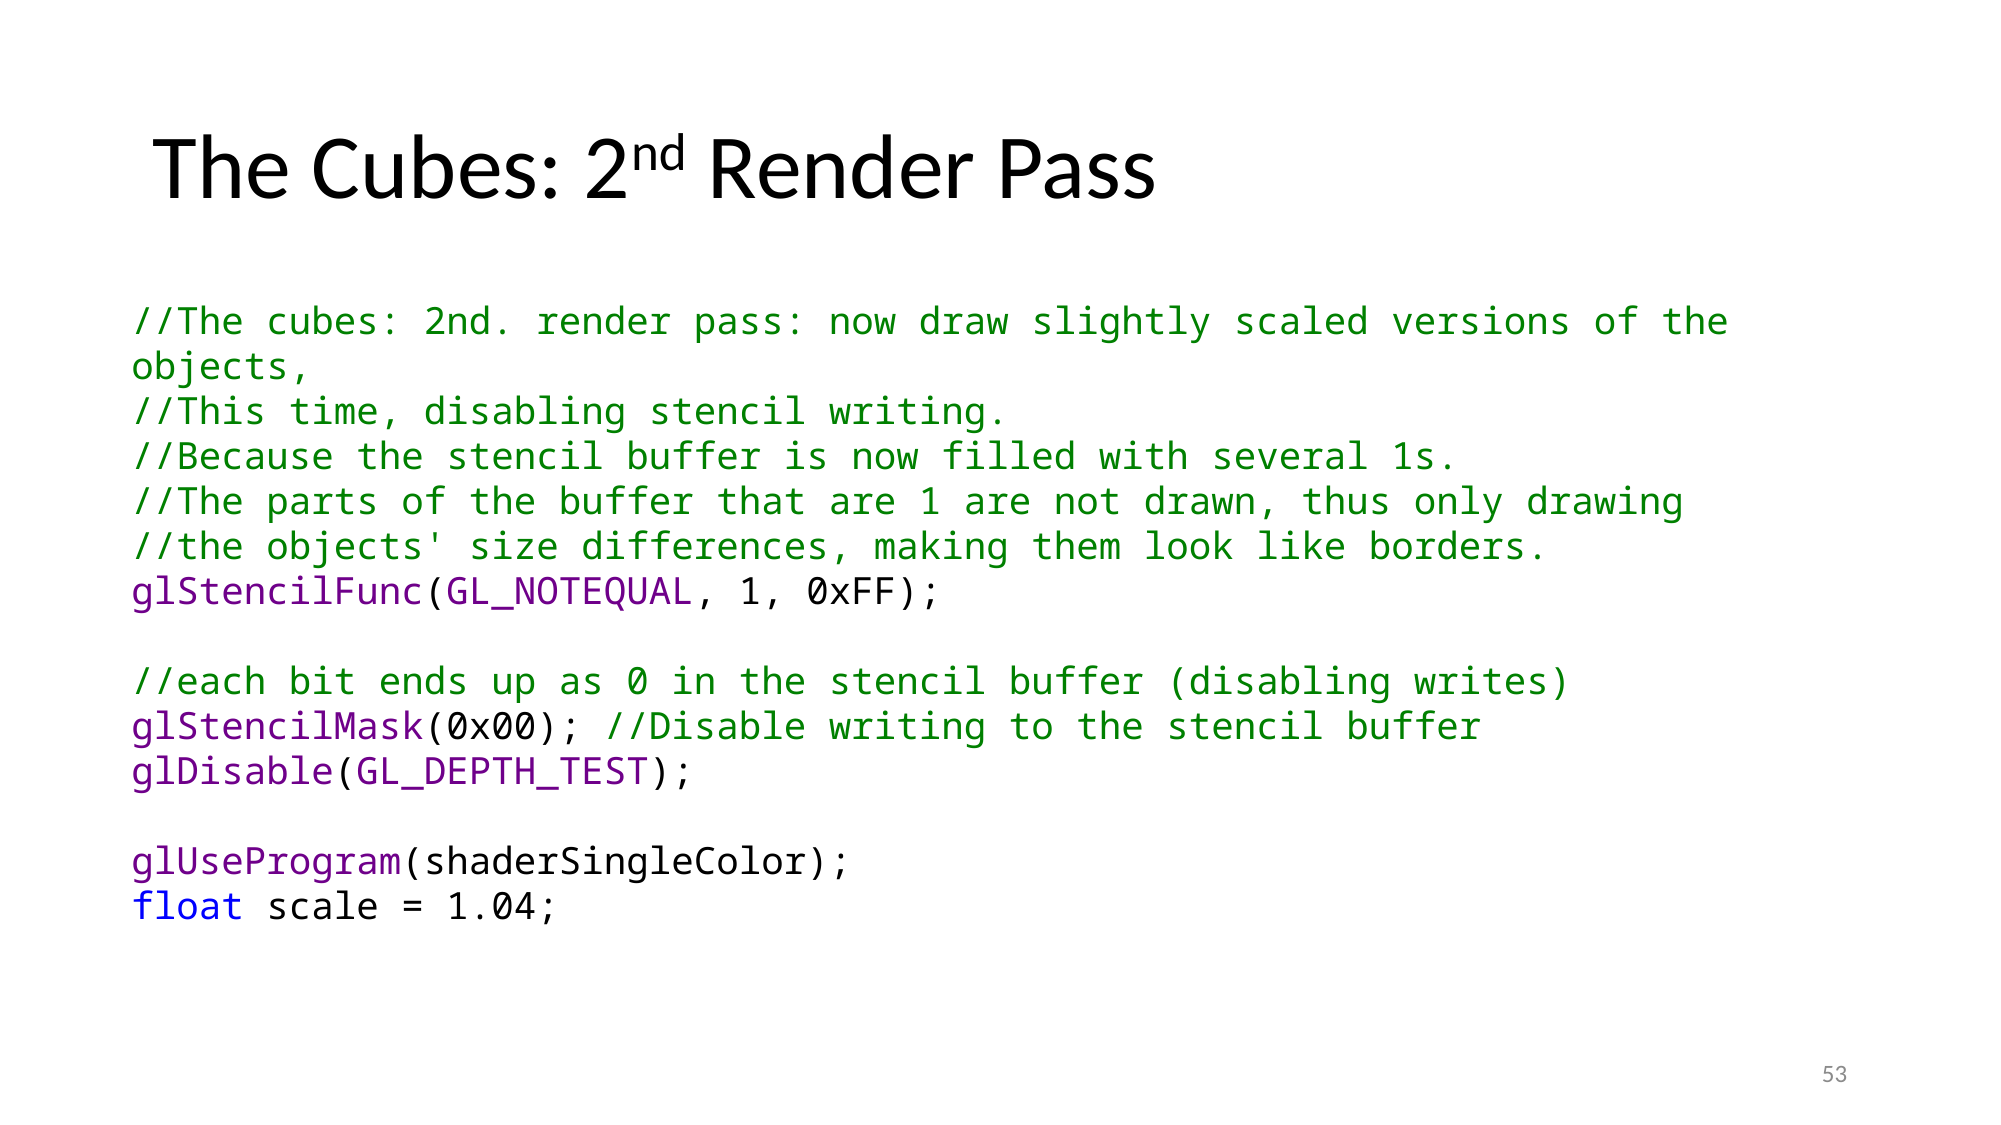

# The Cubes: 2nd Render Pass
//The cubes: 2nd. render pass: now draw slightly scaled versions of the objects,
//This time, disabling stencil writing.
//Because the stencil buffer is now filled with several 1s.
//The parts of the buffer that are 1 are not drawn, thus only drawing
//the objects' size differences, making them look like borders.
glStencilFunc(GL_NOTEQUAL, 1, 0xFF);

//each bit ends up as 0 in the stencil buffer (disabling writes)
glStencilMask(0x00); //Disable writing to the stencil buffer
glDisable(GL_DEPTH_TEST);

glUseProgram(shaderSingleColor);
float scale = 1.04;
53